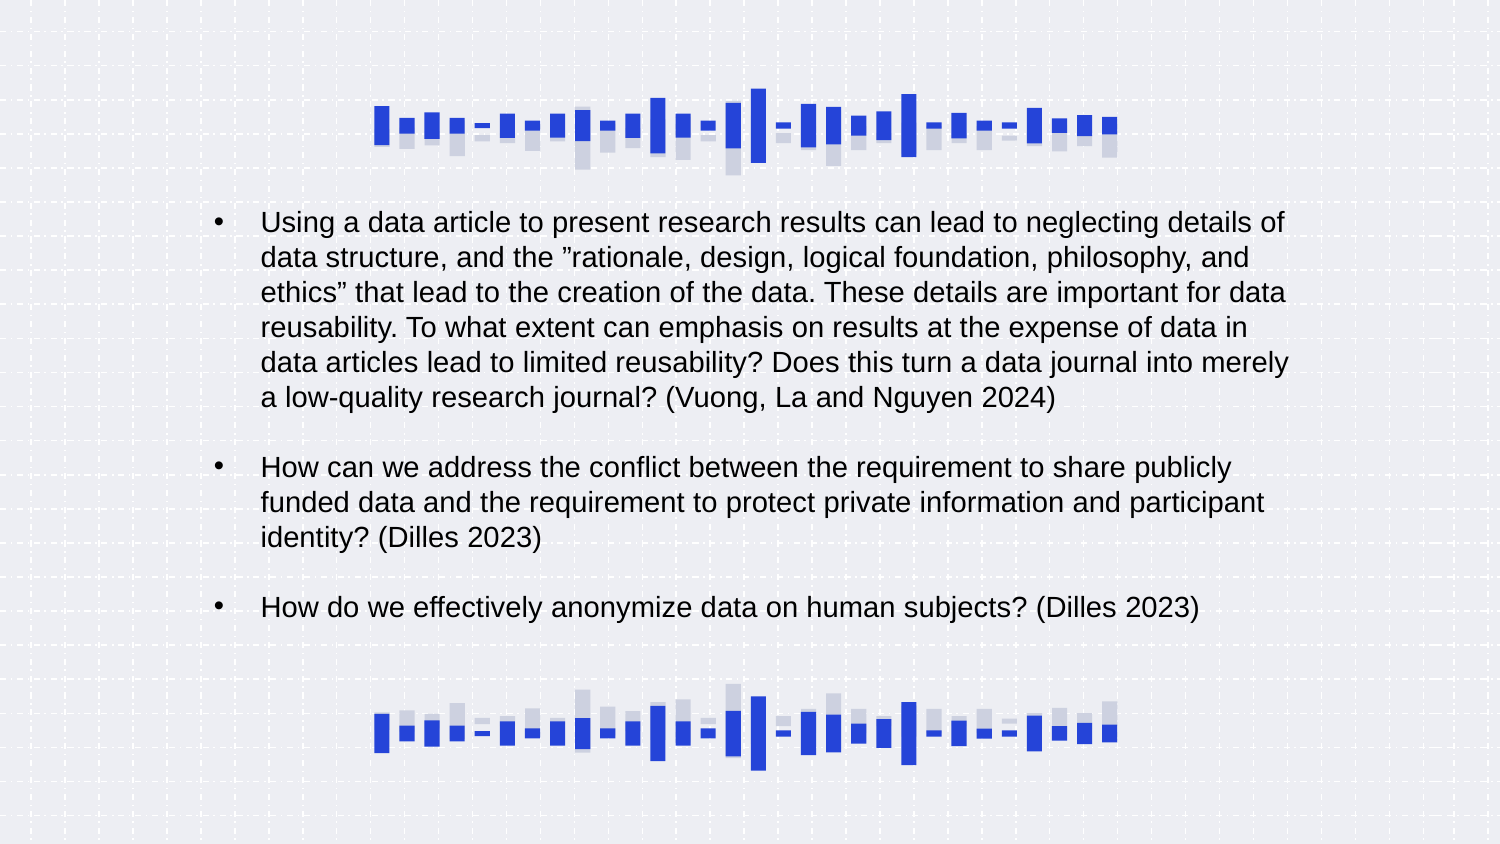

Using a data article to present research results can lead to neglecting details of data structure, and the ”rationale, design, logical foundation, philosophy, and ethics” that lead to the creation of the data. These details are important for data reusability. To what extent can emphasis on results at the expense of data in data articles lead to limited reusability? Does this turn a data journal into merely a low-quality research journal? (Vuong, La and Nguyen 2024)

How can we address the conflict between the requirement to share publicly funded data and the requirement to protect private information and participant identity? (Dilles 2023)

How do we effectively anonymize data on human subjects? (Dilles 2023)